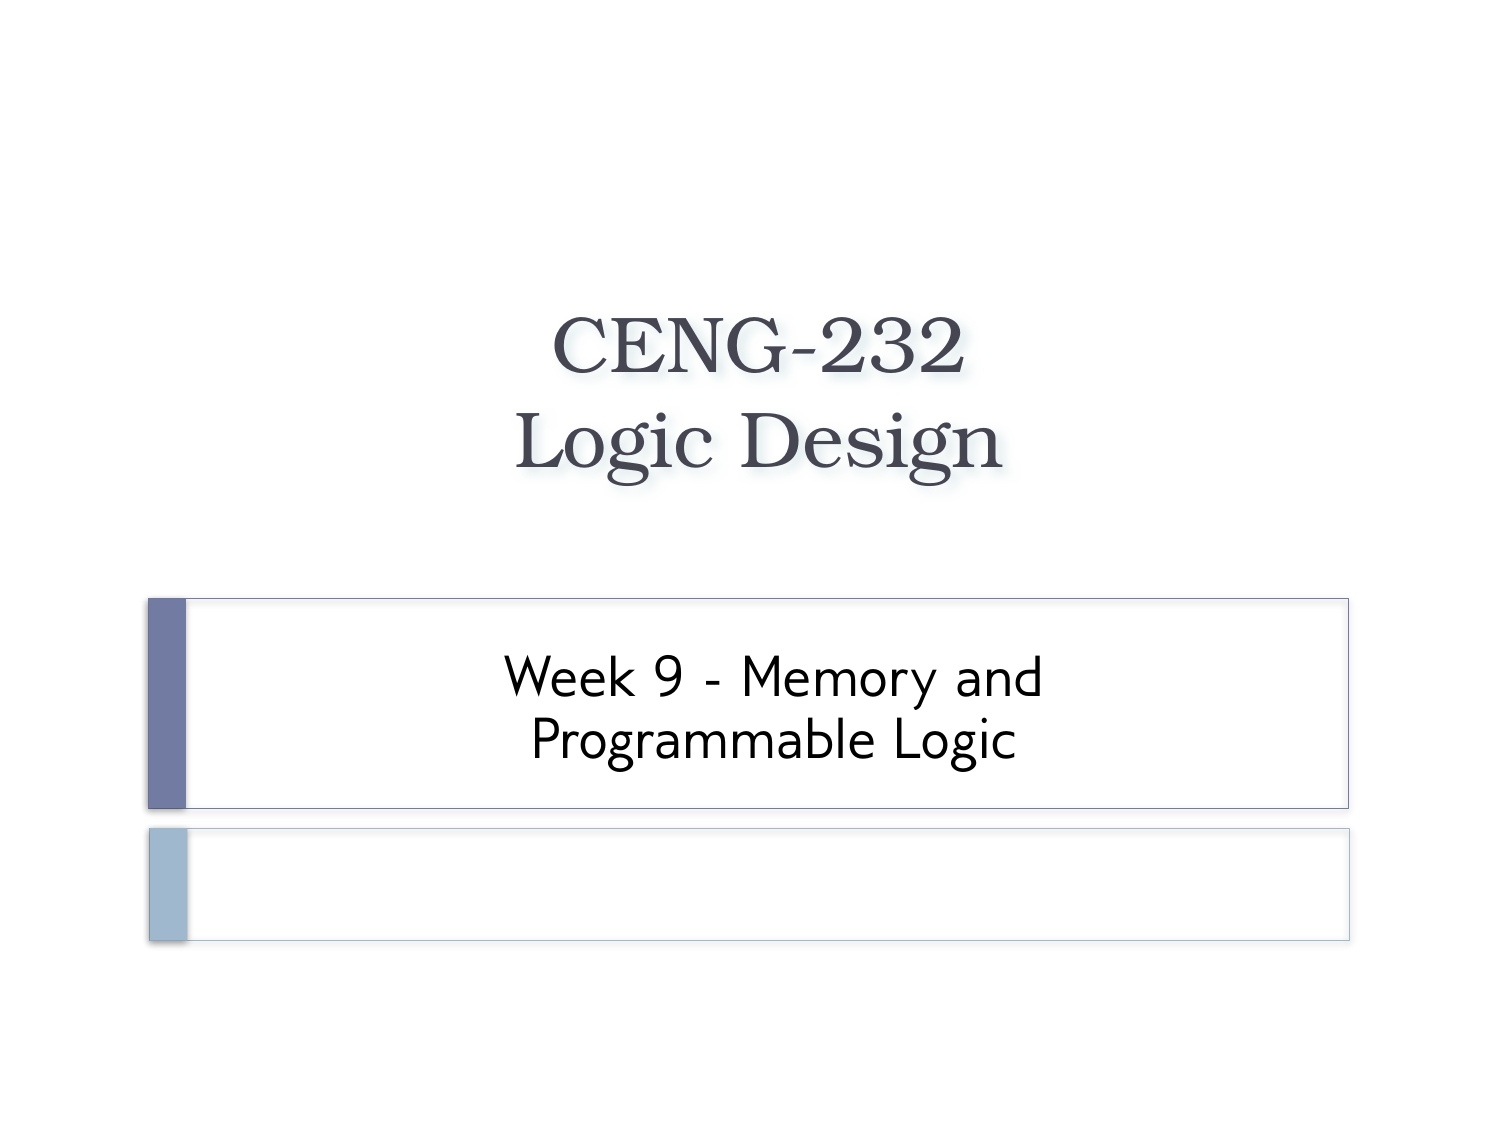

CENG-232
Logic Design
Week 9 - Memory and
Programmable Logic